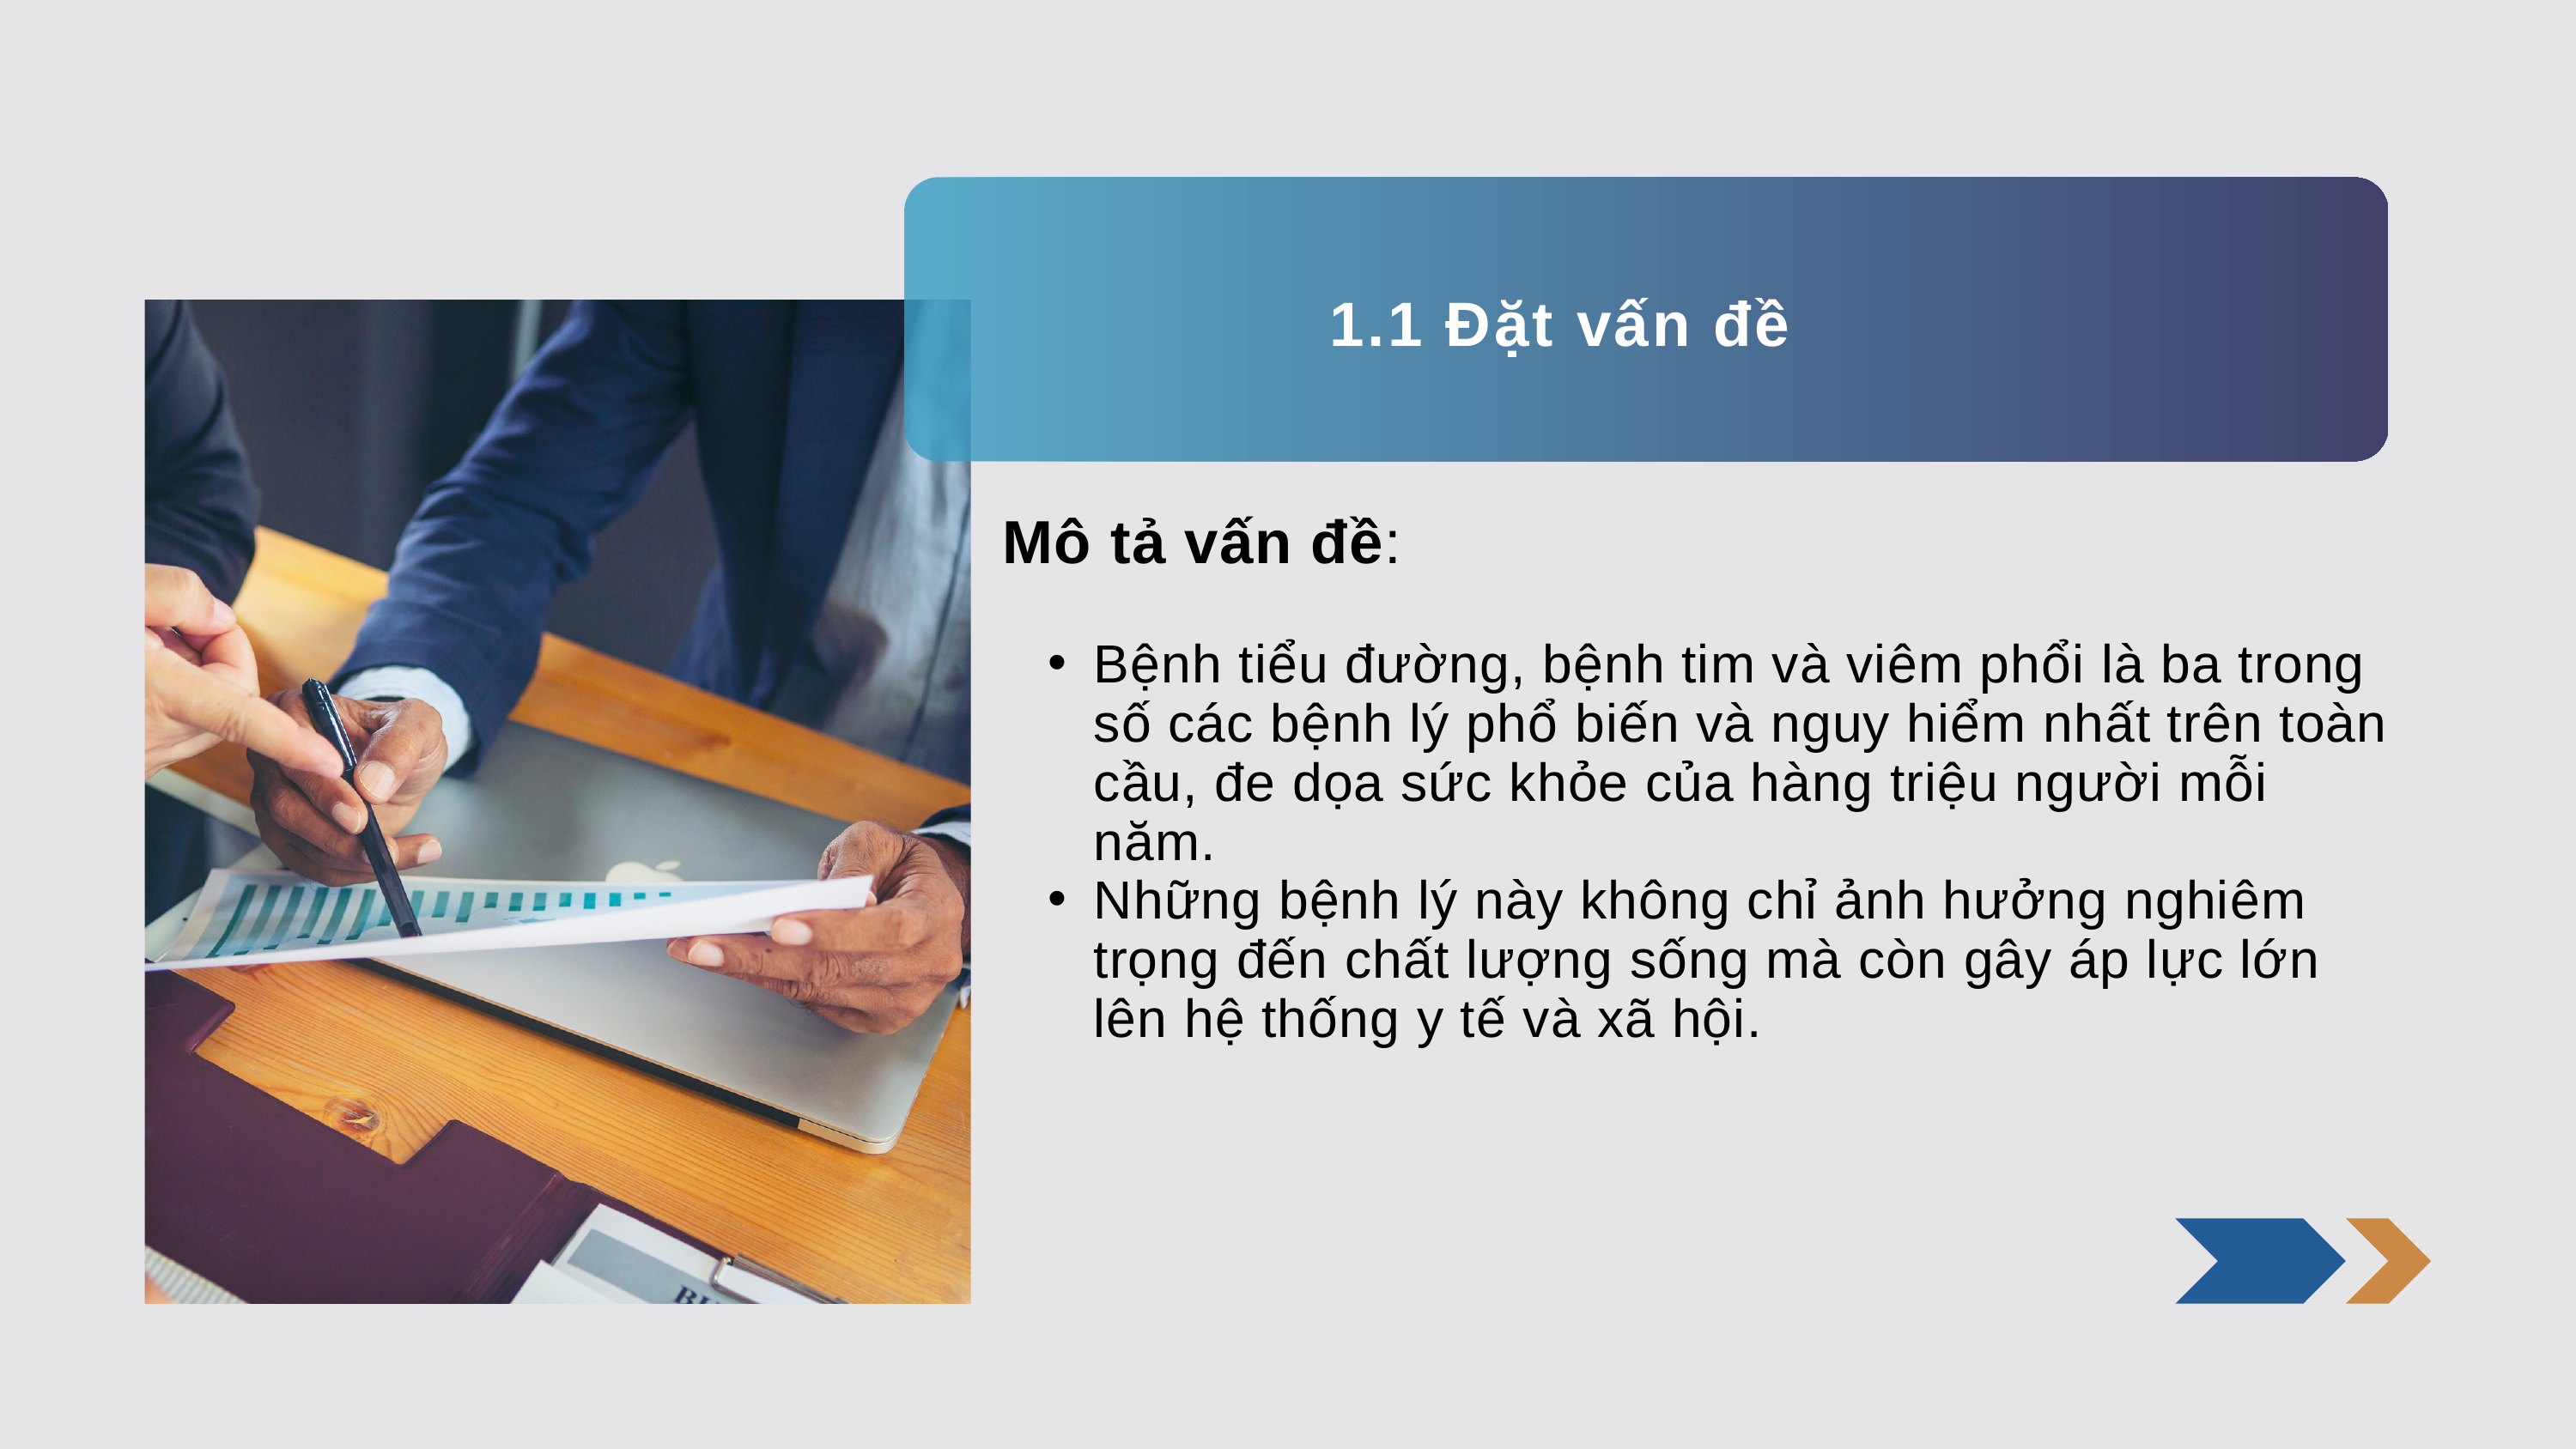

1.1 Đặt vấn đề

Mô tả vấn đề:

Bệnh tiểu đường, bệnh tim và viêm phổi là ba trong số các bệnh lý phổ biến và nguy hiểm nhất trên toàn cầu, đe dọa sức khỏe của hàng triệu người mỗi năm.
Những bệnh lý này không chỉ ảnh hưởng nghiêm trọng đến chất lượng sống mà còn gây áp lực lớn lên hệ thống y tế và xã hội.